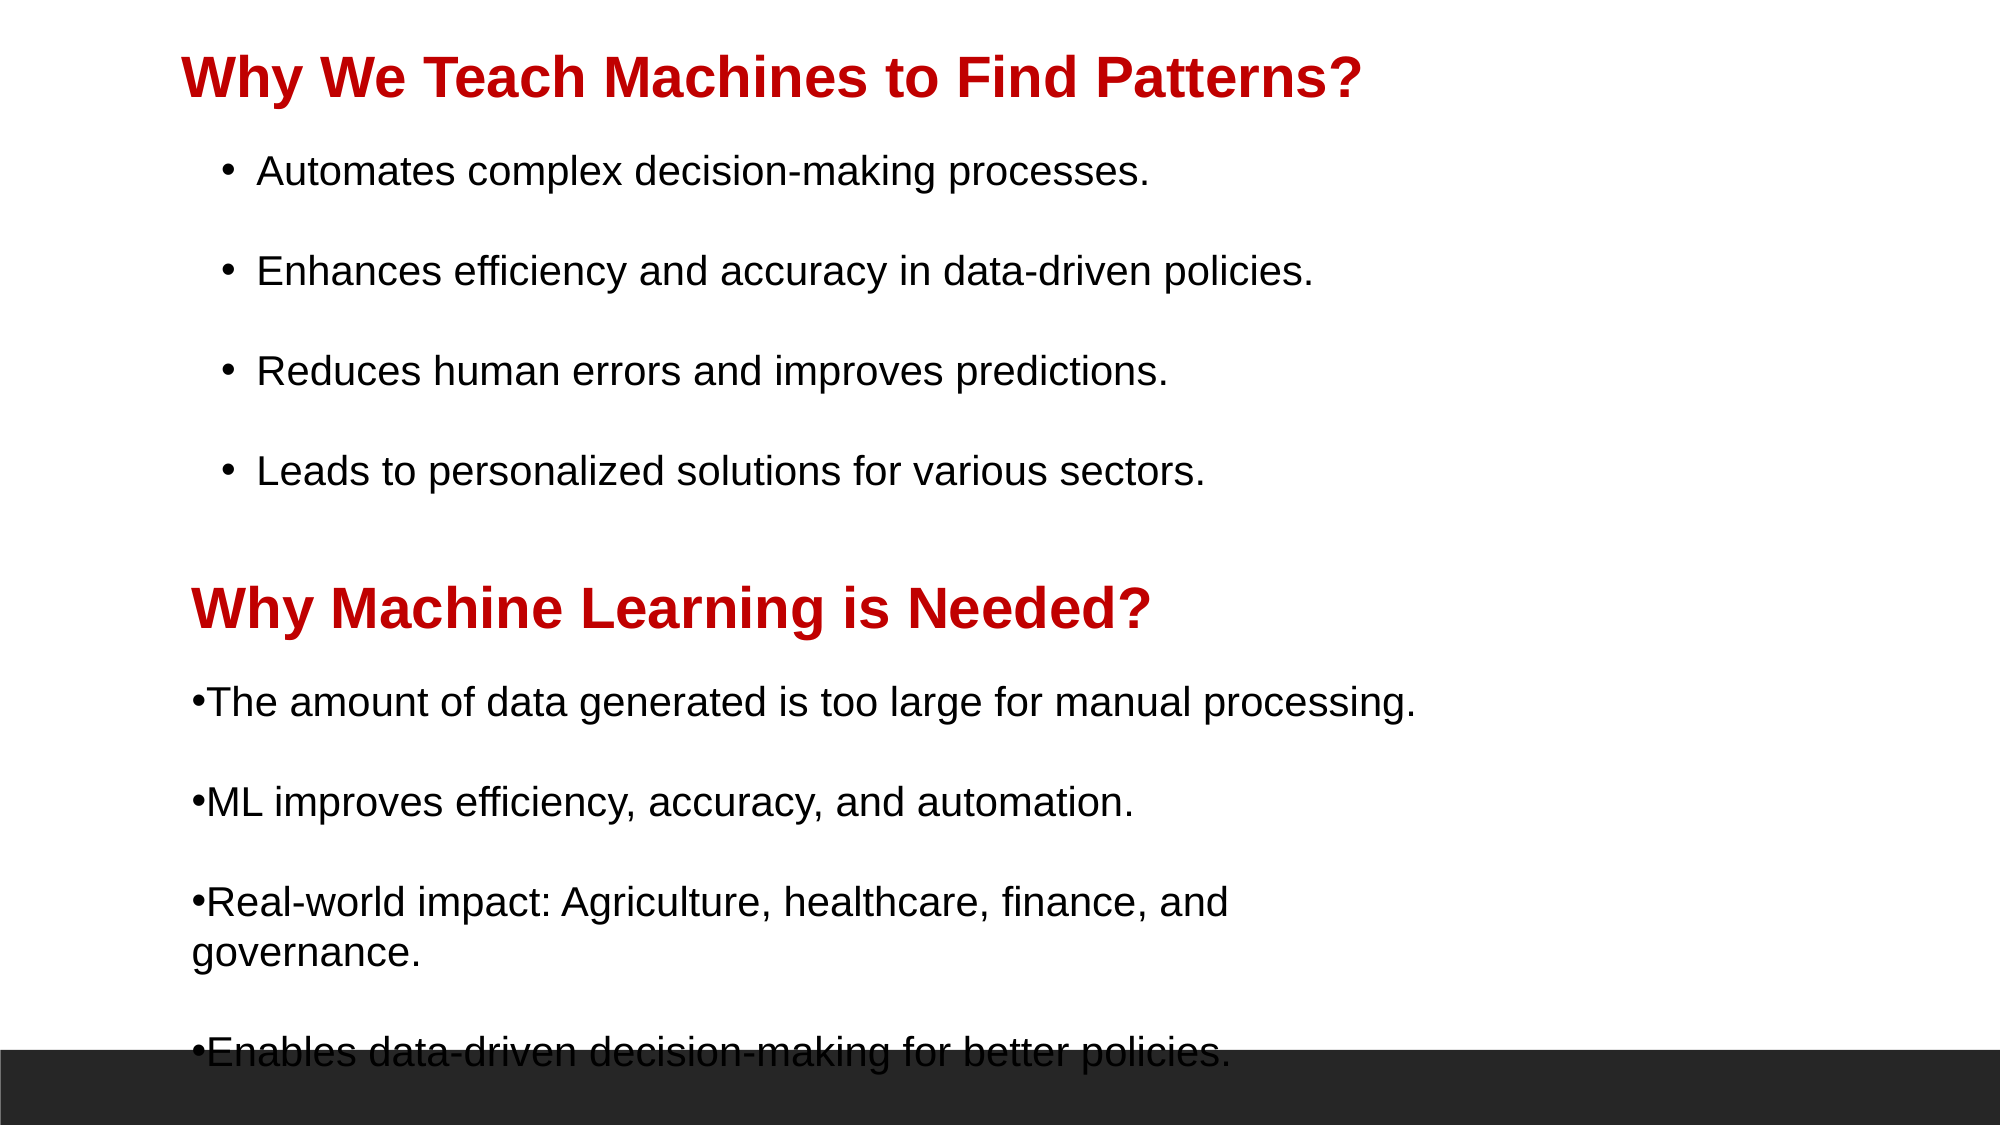

Why We Teach Machines to Find Patterns?
Automates complex decision-making processes.

Enhances efficiency and accuracy in data-driven policies.

Reduces human errors and improves predictions.

Leads to personalized solutions for various sectors.
Why Machine Learning is Needed?
The amount of data generated is too large for manual processing.

ML improves efficiency, accuracy, and automation.

Real-world impact: Agriculture, healthcare, finance, and governance.

Enables data-driven decision-making for better policies.